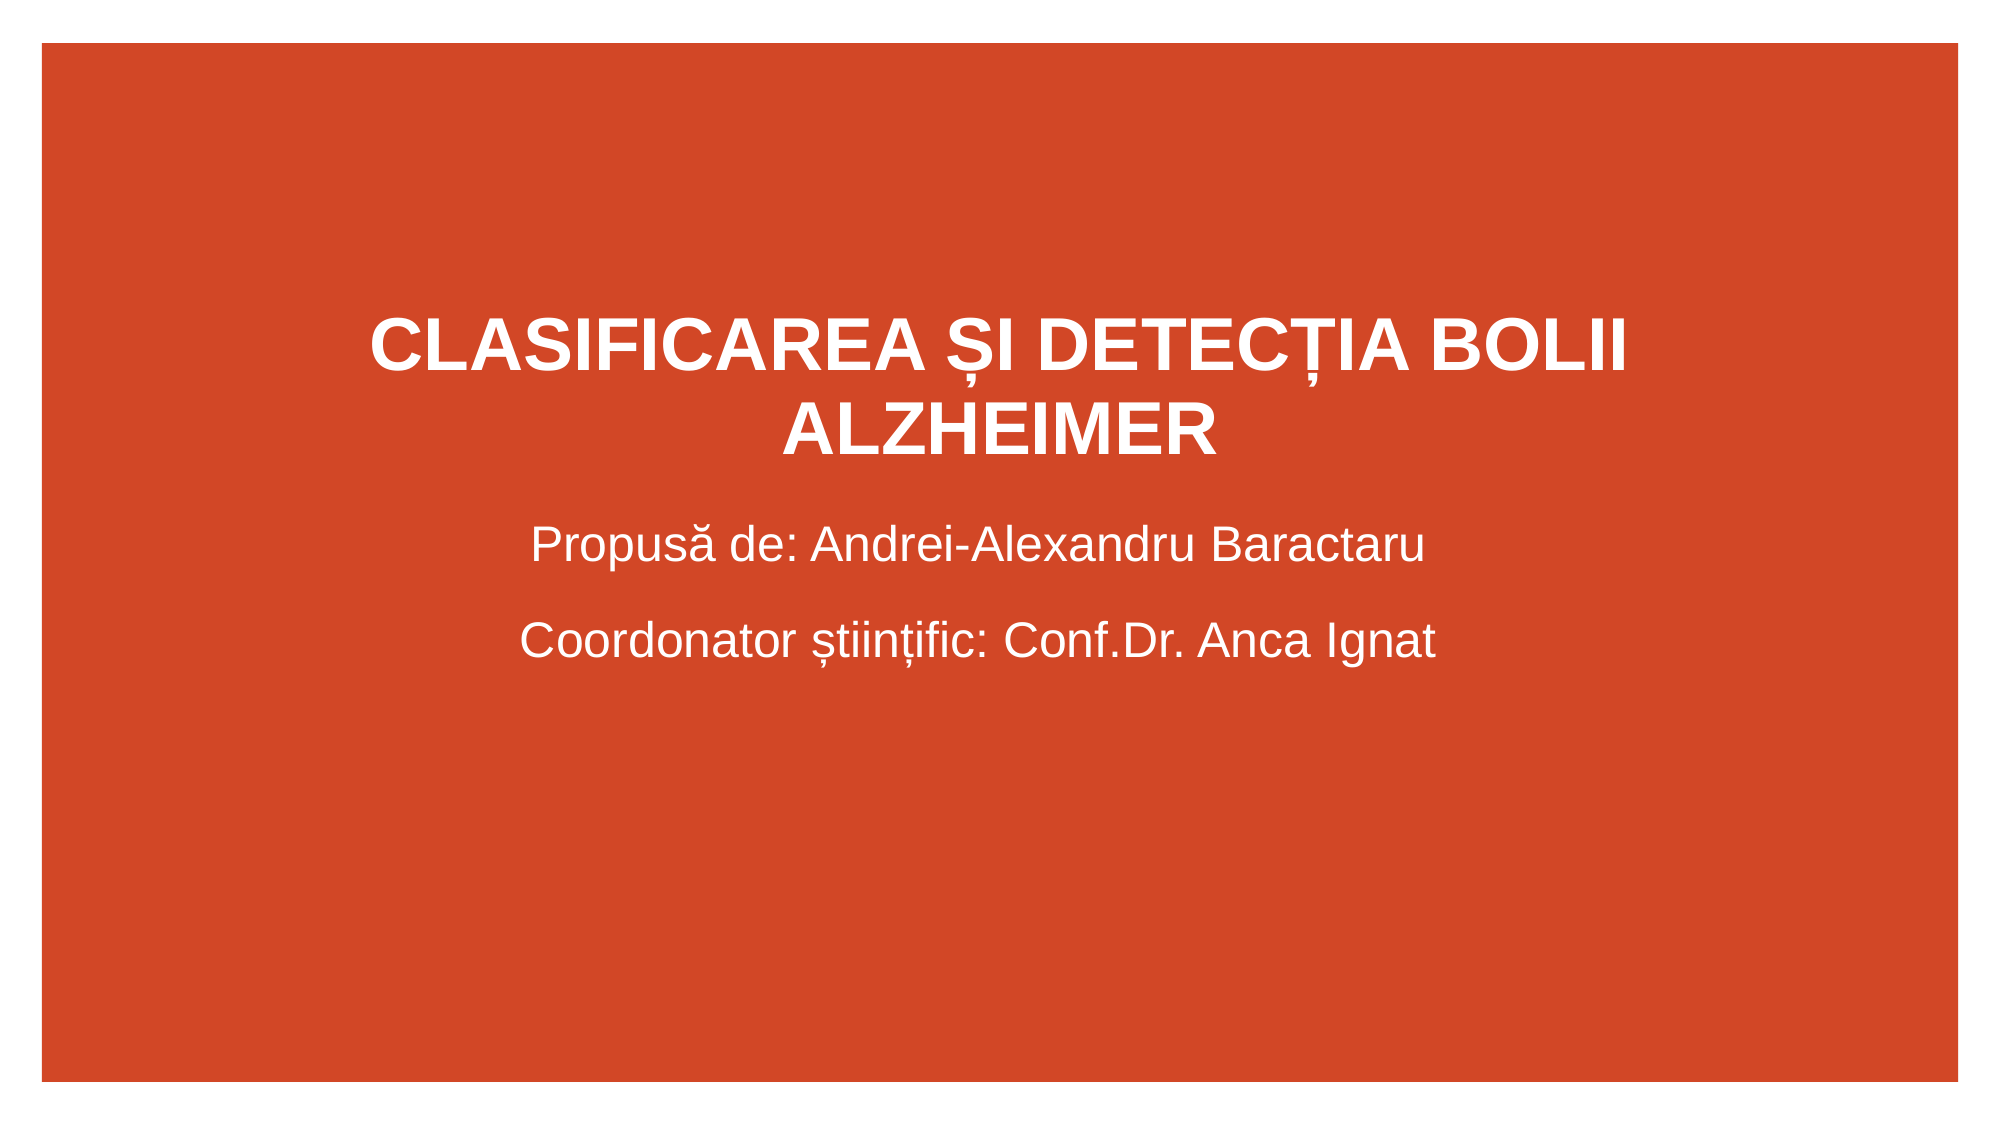

# CLASIFICAREA ȘI DETECȚIA BOLII ALZHEIMER
Propusă de: Andrei-Alexandru Baractaru
Coordonator științific: Conf.Dr. Anca Ignat